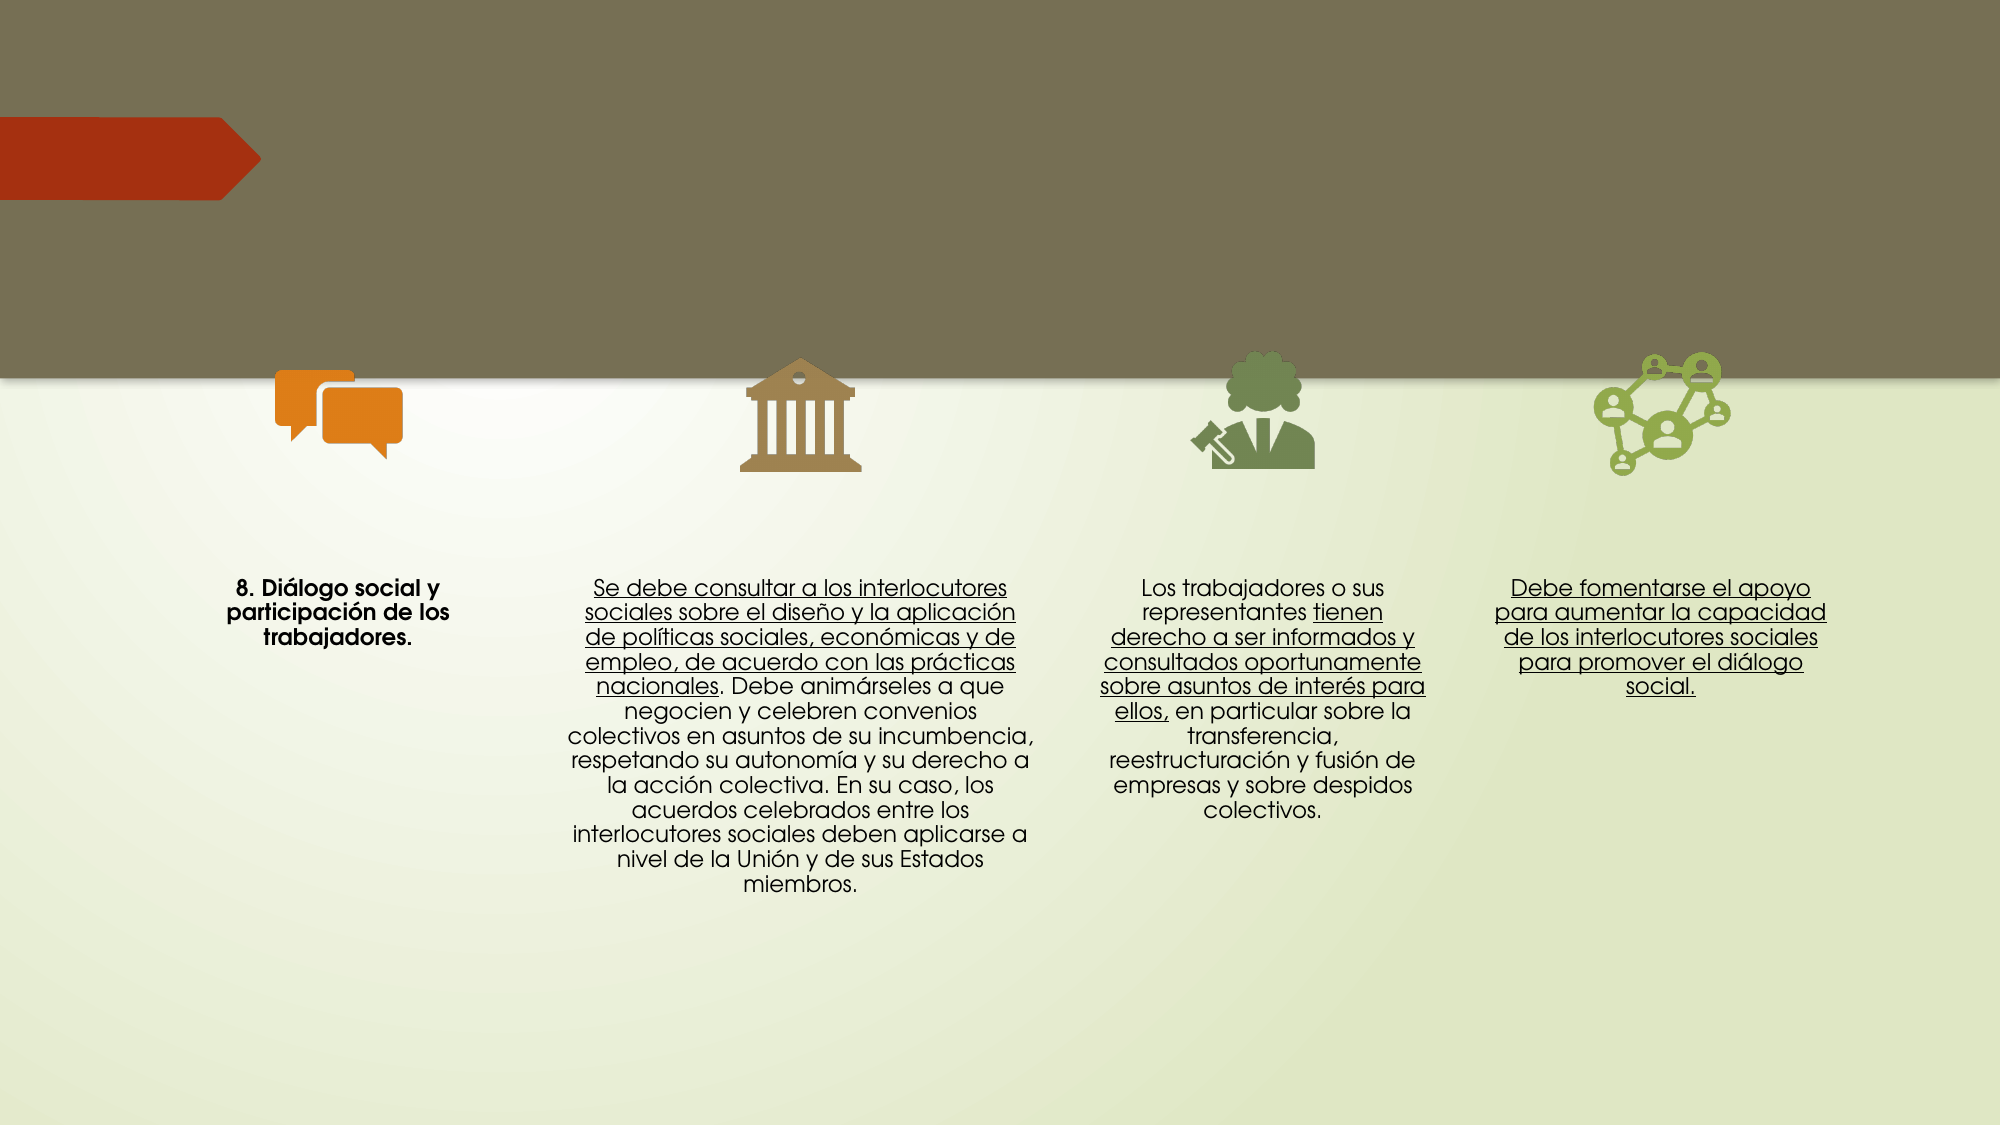

8. Diálogo social y participación de los trabajadores.
Se debe consultar a los interlocutores sociales sobre el diseño y la aplicación de políticas sociales, económicas y de empleo, de acuerdo con las prácticas nacionales. Debe animárseles a que negocien y celebren convenios colectivos en asuntos de su incumbencia, respetando su autonomía y su derecho a la acción colectiva. En su caso, los acuerdos celebrados entre los interlocutores sociales deben aplicarse a nivel de la Unión y de sus Estados miembros.
Los trabajadores o sus representantes tienen derecho a ser informados y consultados oportunamente sobre asuntos de interés para ellos, en particular sobre la transferencia, reestructuración y fusión de empresas y sobre despidos colectivos.
Debe fomentarse el apoyo para aumentar la capacidad de los interlocutores sociales para promover el diálogo social.